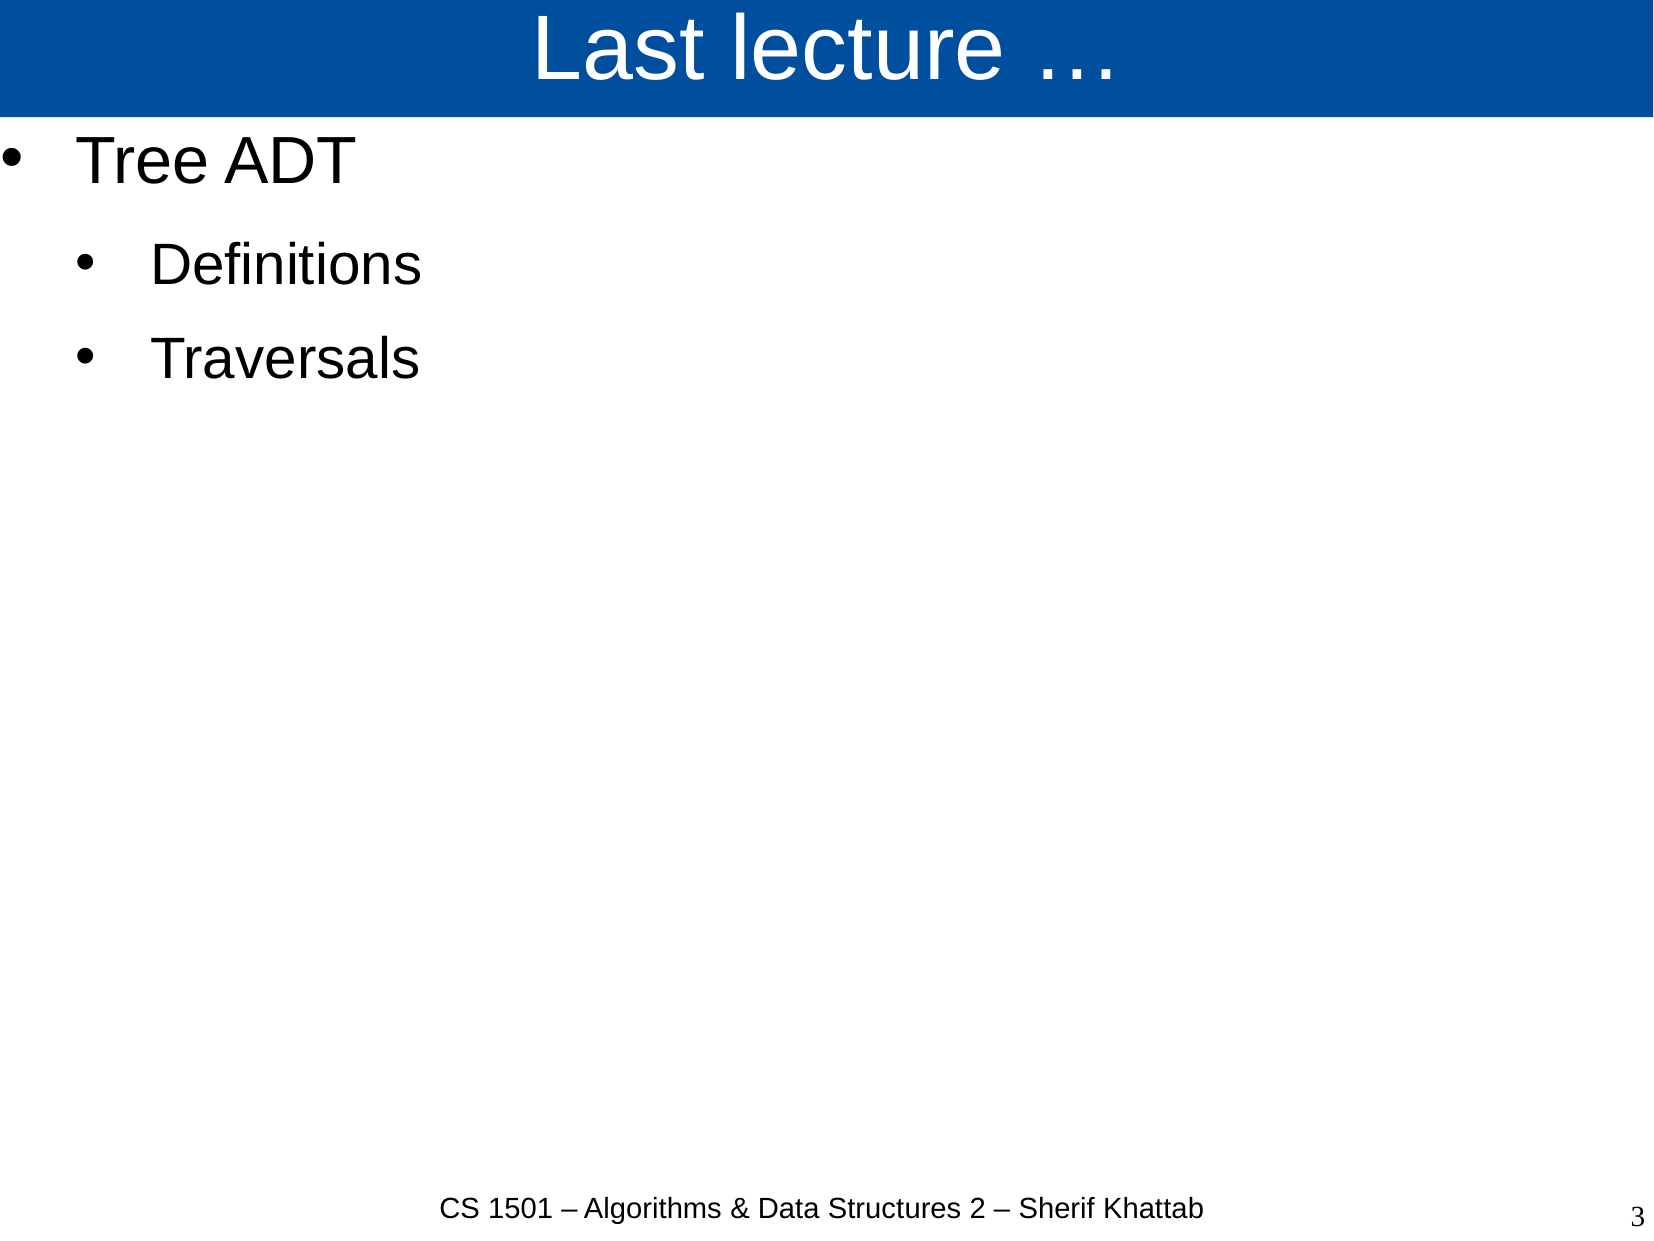

# Last lecture …
Tree ADT
Definitions
Traversals
CS 1501 – Algorithms & Data Structures 2 – Sherif Khattab
3